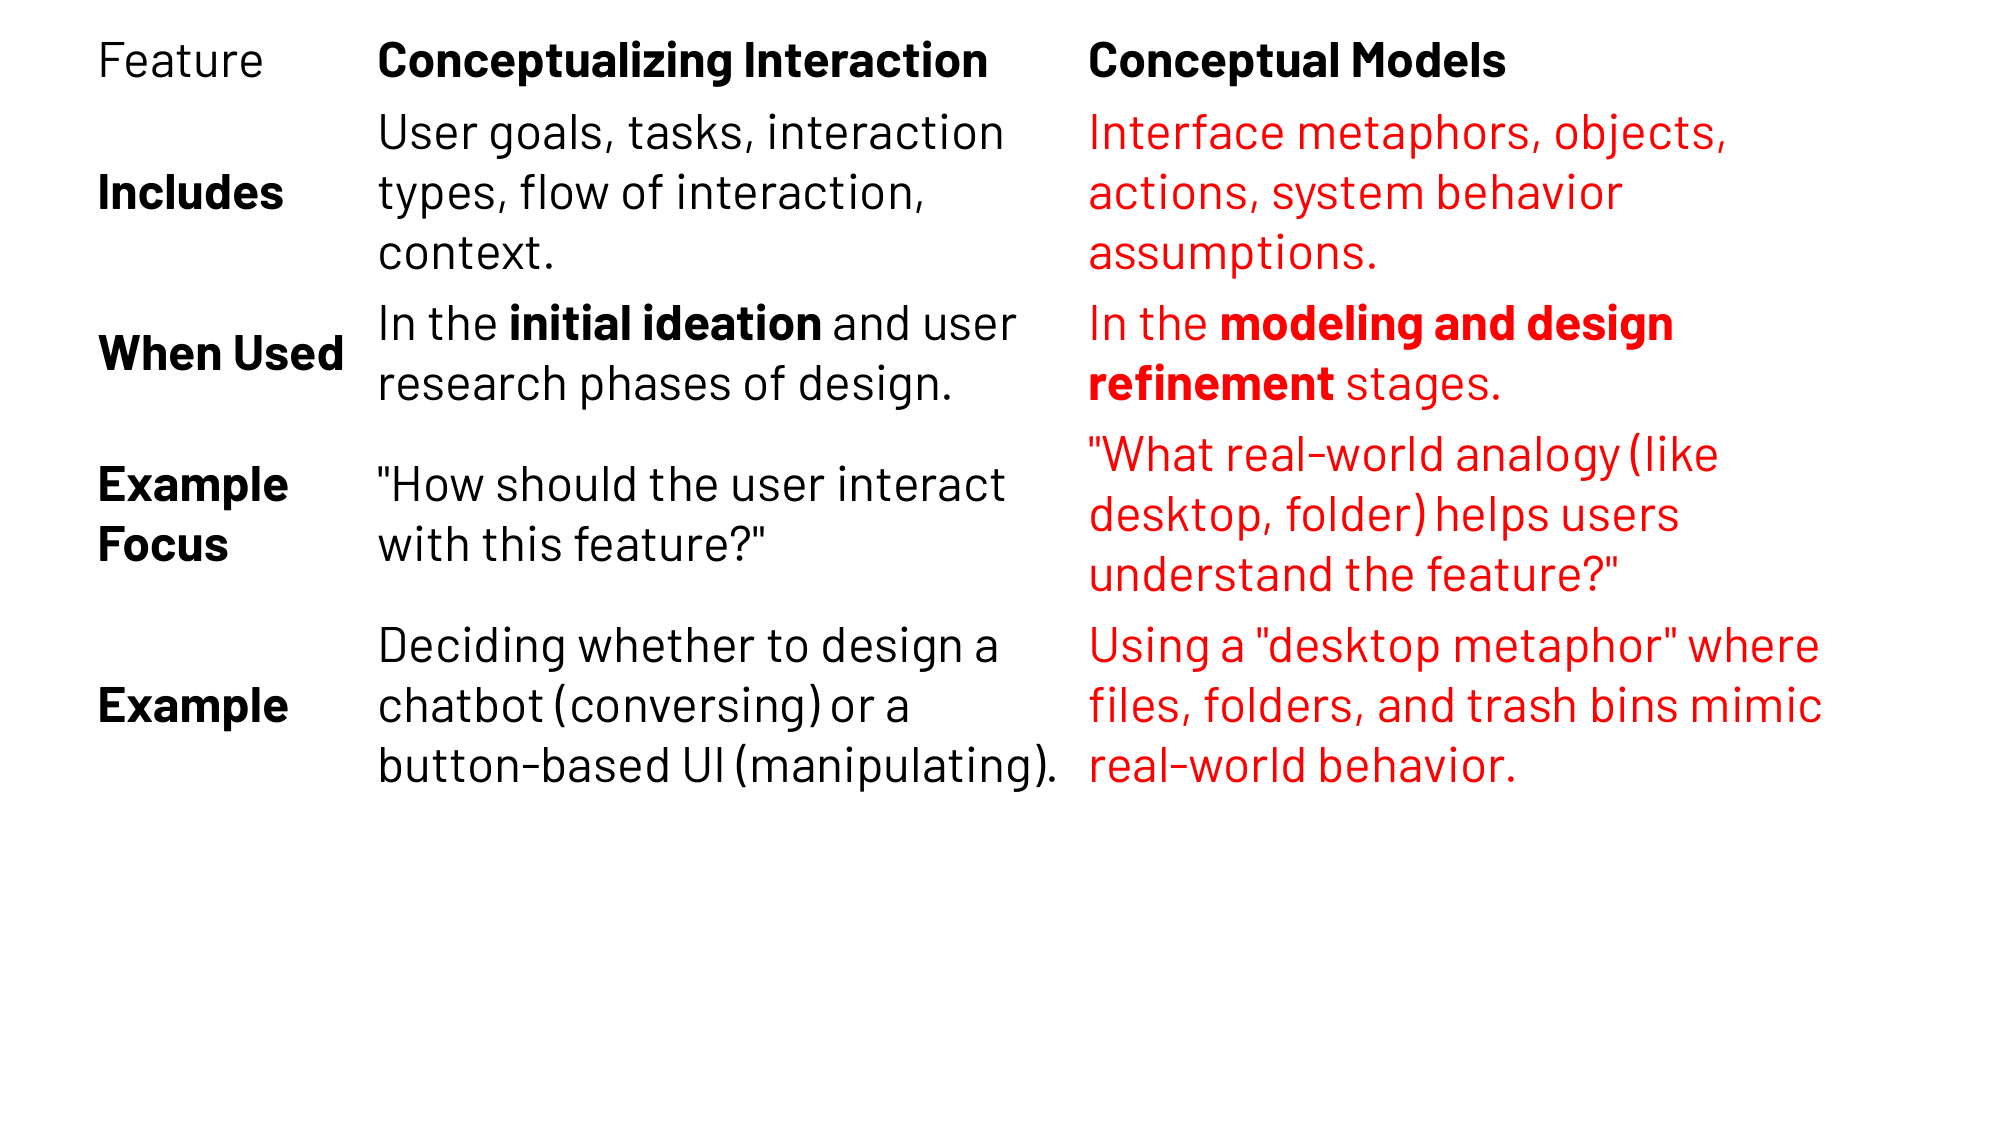

| Feature | Conceptualizing Interaction | Conceptual Models |
| --- | --- | --- |
| Includes | User goals, tasks, interaction types, flow of interaction, context. | Interface metaphors, objects, actions, system behavior assumptions. |
| When Used | In the initial ideation and user research phases of design. | In the modeling and design refinement stages. |
| Example Focus | "How should the user interact with this feature?" | "What real-world analogy (like desktop, folder) helps users understand the feature?" |
| Example | Deciding whether to design a chatbot (conversing) or a button-based UI (manipulating). | Using a "desktop metaphor" where files, folders, and trash bins mimic real-world behavior. |